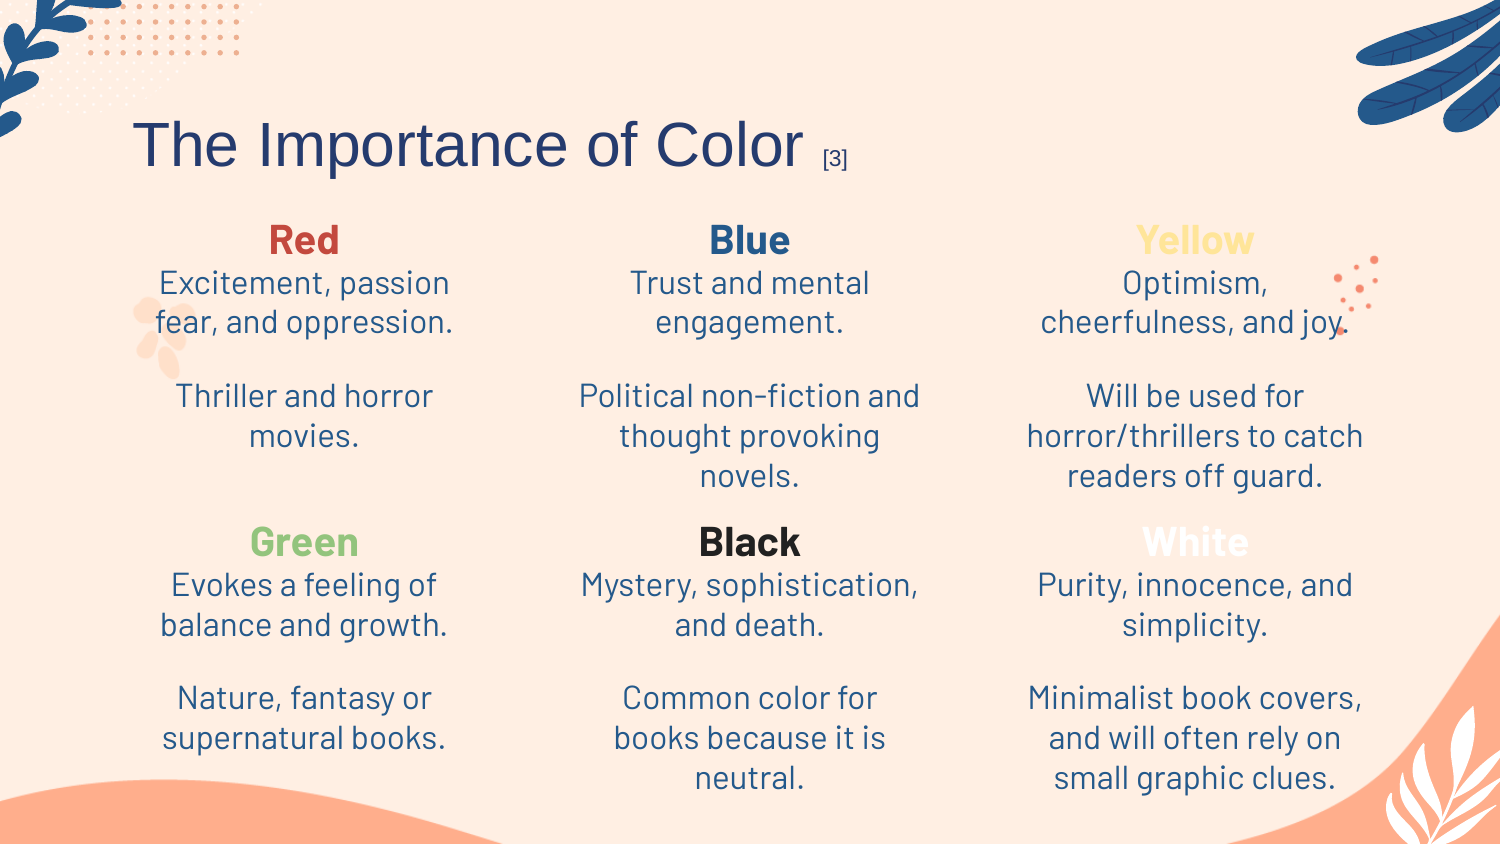

The Importance of Color [3]
Red
Blue
Yellow
Excitement, passion fear, and oppression.
Thriller and horror movies.
Trust and mental engagement.
Political non-fiction and thought provoking novels.
Optimism, cheerfulness, and joy.
Will be used for horror/thrillers to catch readers off guard.
# Green
Black
White
Evokes a feeling of balance and growth.
Nature, fantasy or supernatural books.
Mystery, sophistication, and death.
Common color for books because it is neutral.
Purity, innocence, and simplicity.
Minimalist book covers, and will often rely on small graphic clues.